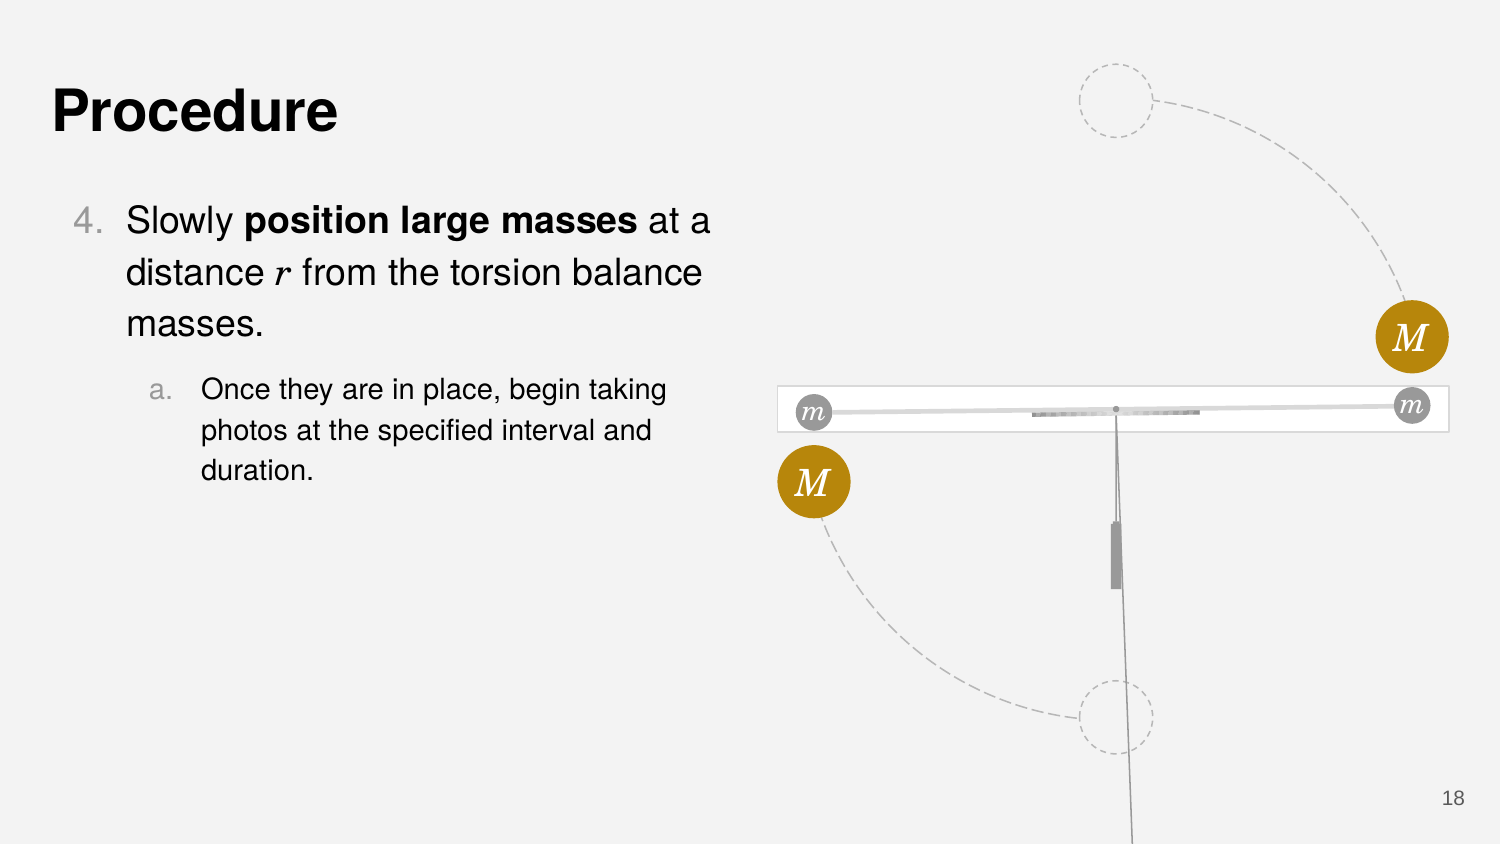

# Procedure

Slowly position large masses at a distance r from the torsion balance masses.
Once they are in place, begin taking photos at the specified interval and duration.

M

m

m
m

M

18